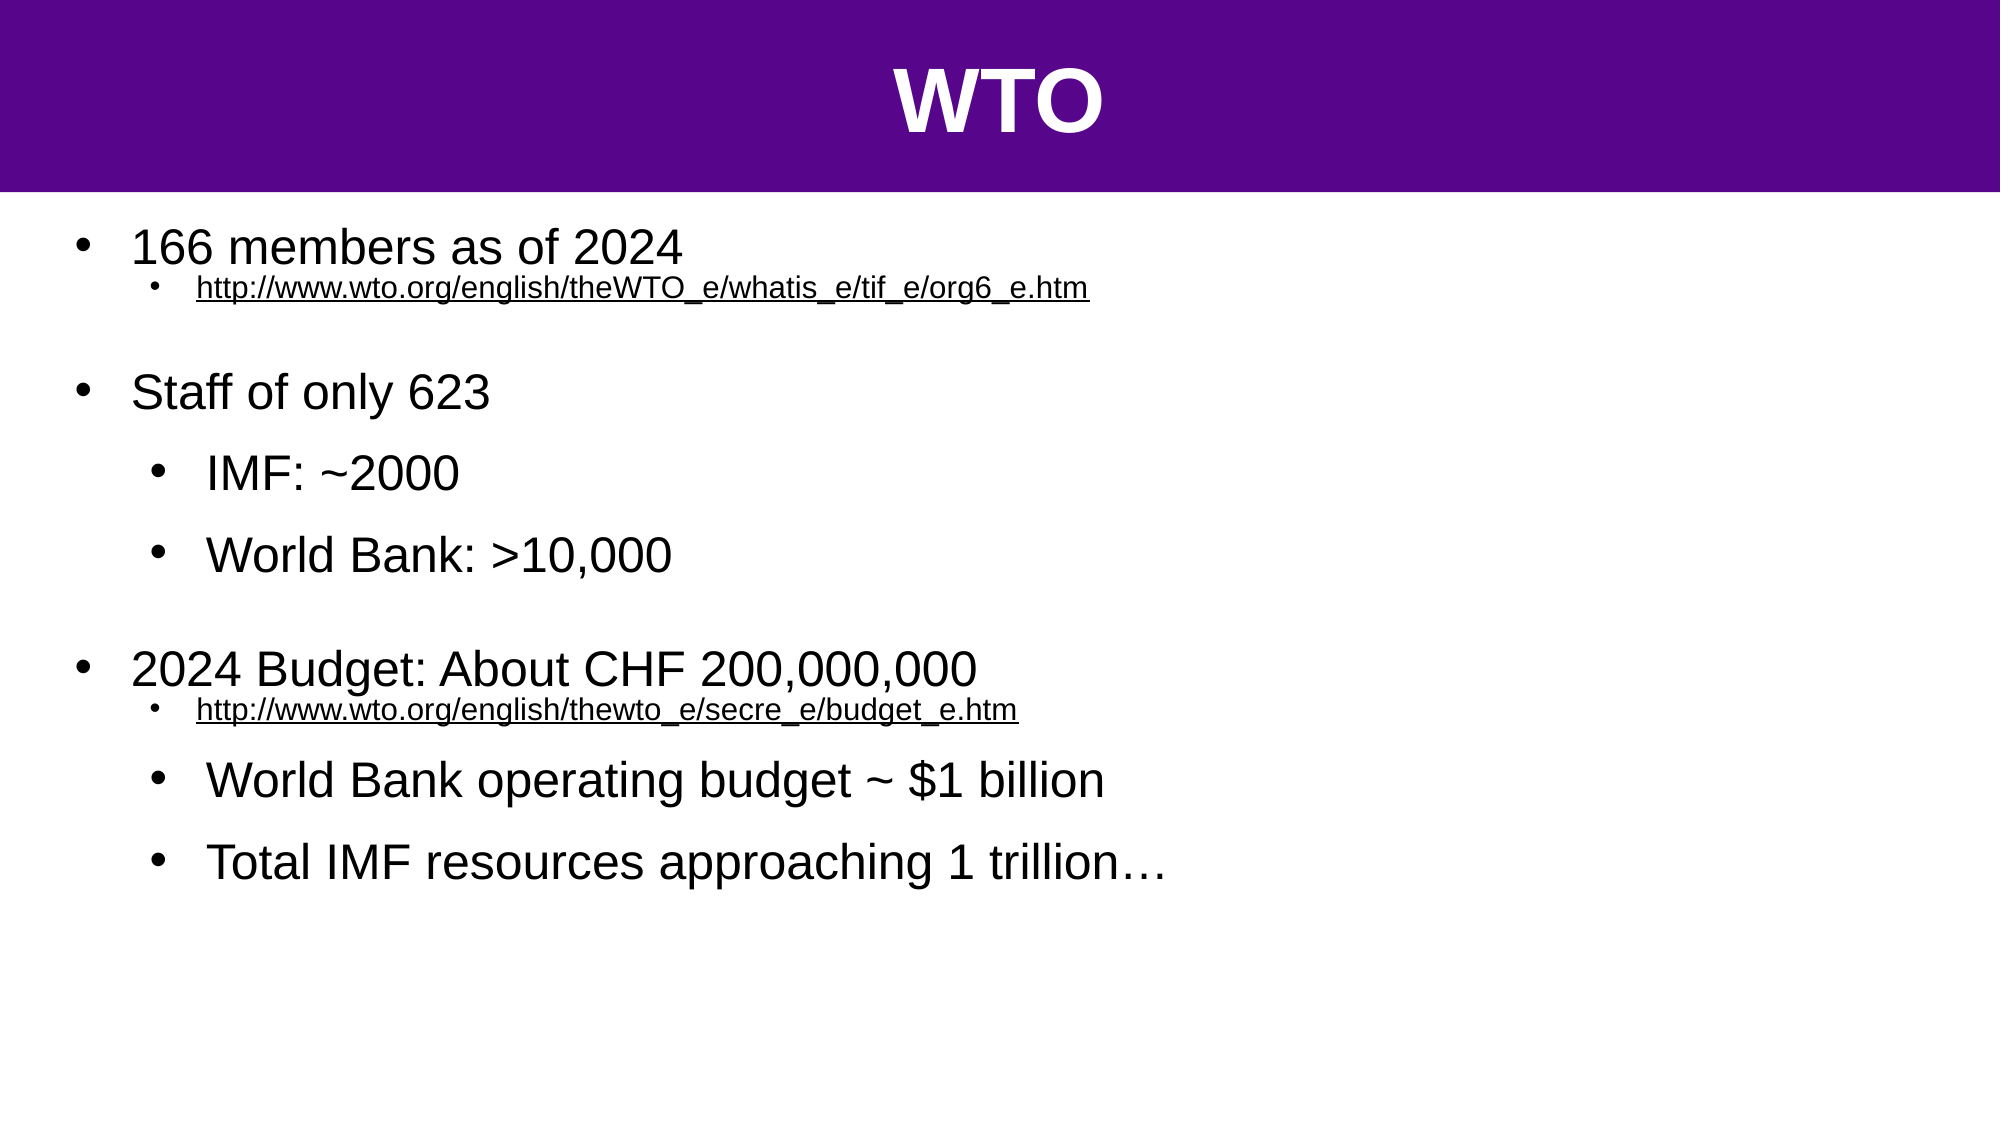

#

16
WTO
166 members as of 2024
http://www.wto.org/english/theWTO_e/whatis_e/tif_e/org6_e.htm
Staff of only 623
IMF: ~2000
World Bank: >10,000
2024 Budget: About CHF 200,000,000
http://www.wto.org/english/thewto_e/secre_e/budget_e.htm
World Bank operating budget ~ $1 billion
Total IMF resources approaching 1 trillion…